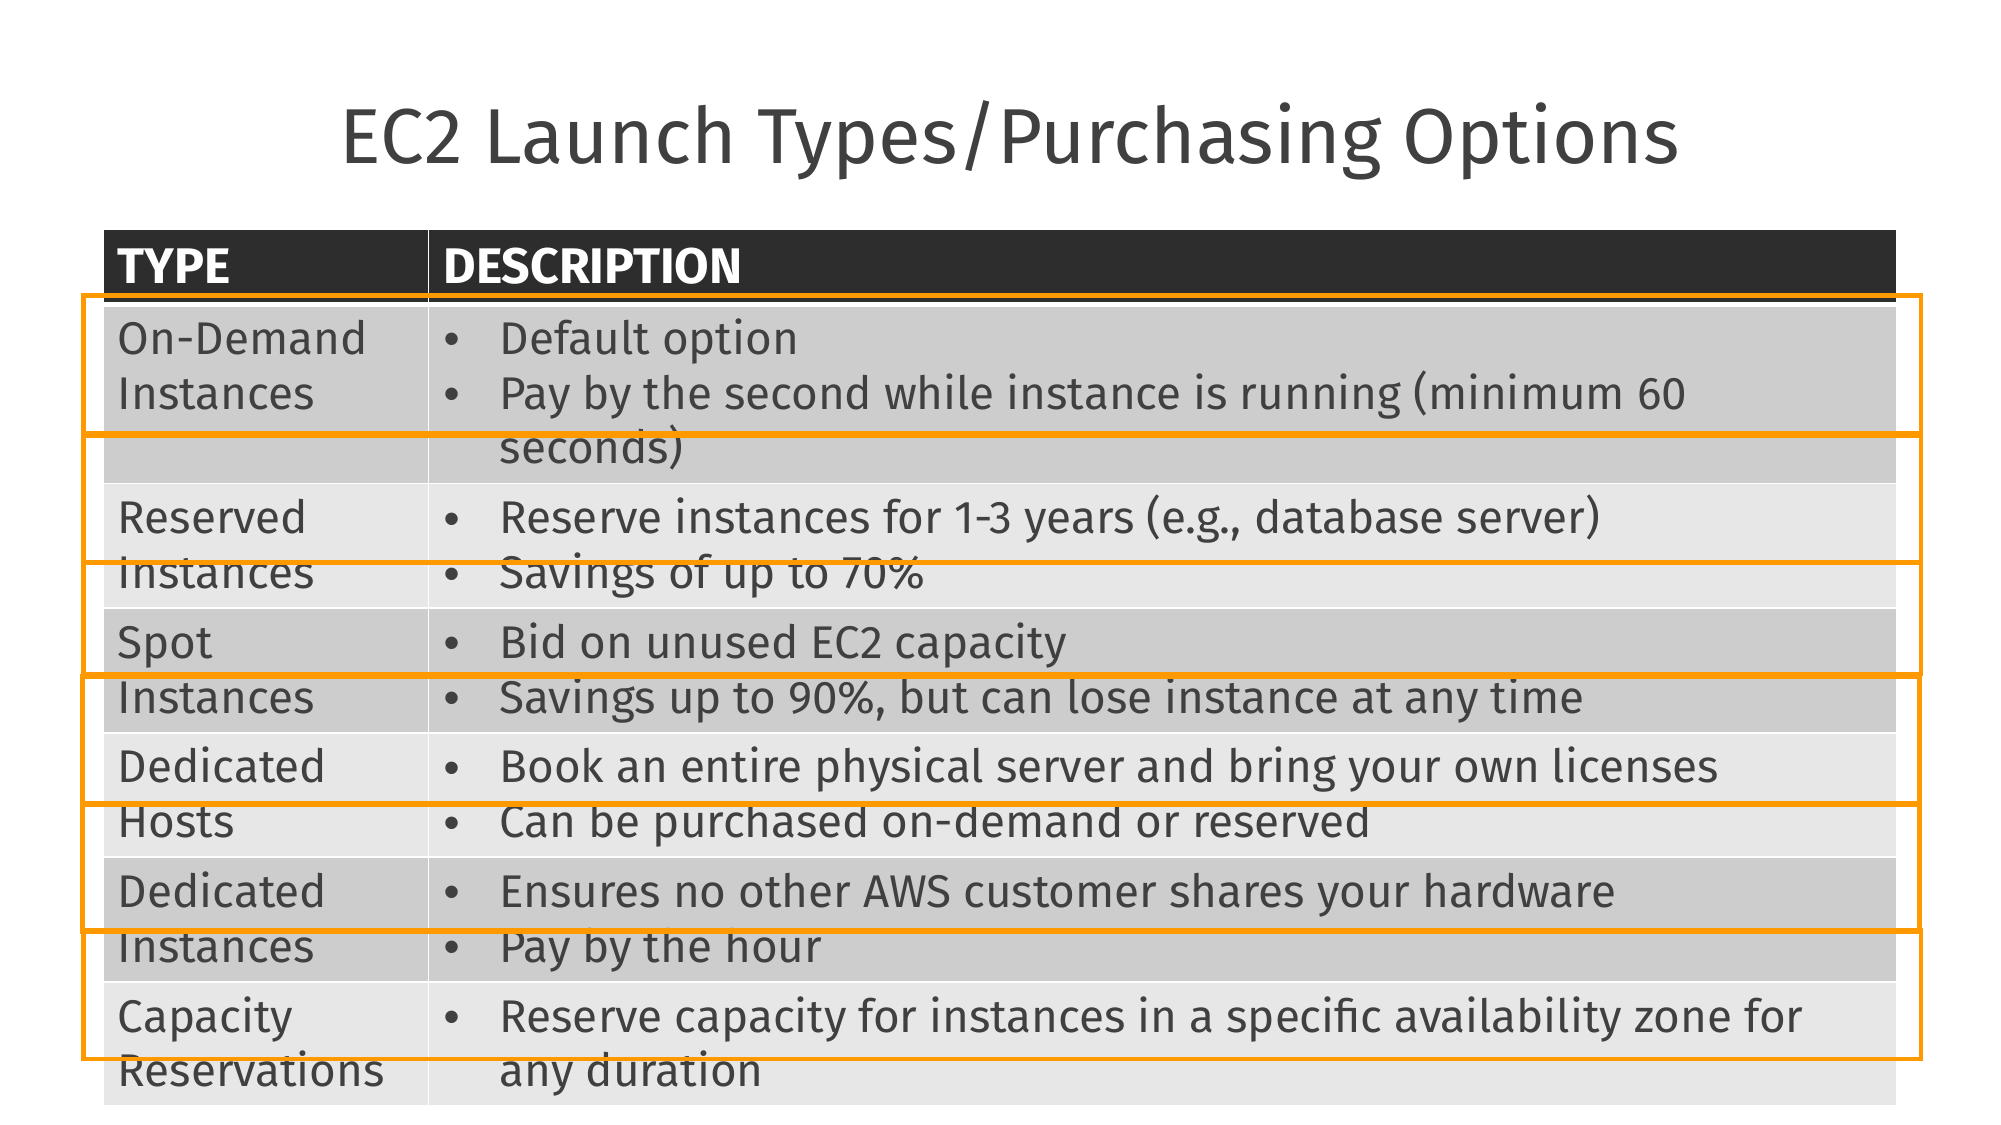

# EC2 Launch Types/Purchasing Options
| TYPE | DESCRIPTION |
| --- | --- |
| On-Demand Instances | Default option Pay by the second while instance is running (minimum 60 seconds) |
| Reserved Instances | Reserve instances for 1-3 years (e.g., database server) Savings of up to 70% |
| Spot Instances | Bid on unused EC2 capacity Savings up to 90%, but can lose instance at any time |
| Dedicated Hosts | Book an entire physical server and bring your own licenses Can be purchased on-demand or reserved |
| Dedicated Instances | Ensures no other AWS customer shares your hardware Pay by the hour |
| Capacity Reservations | Reserve capacity for instances in a specific availability zone for any duration |